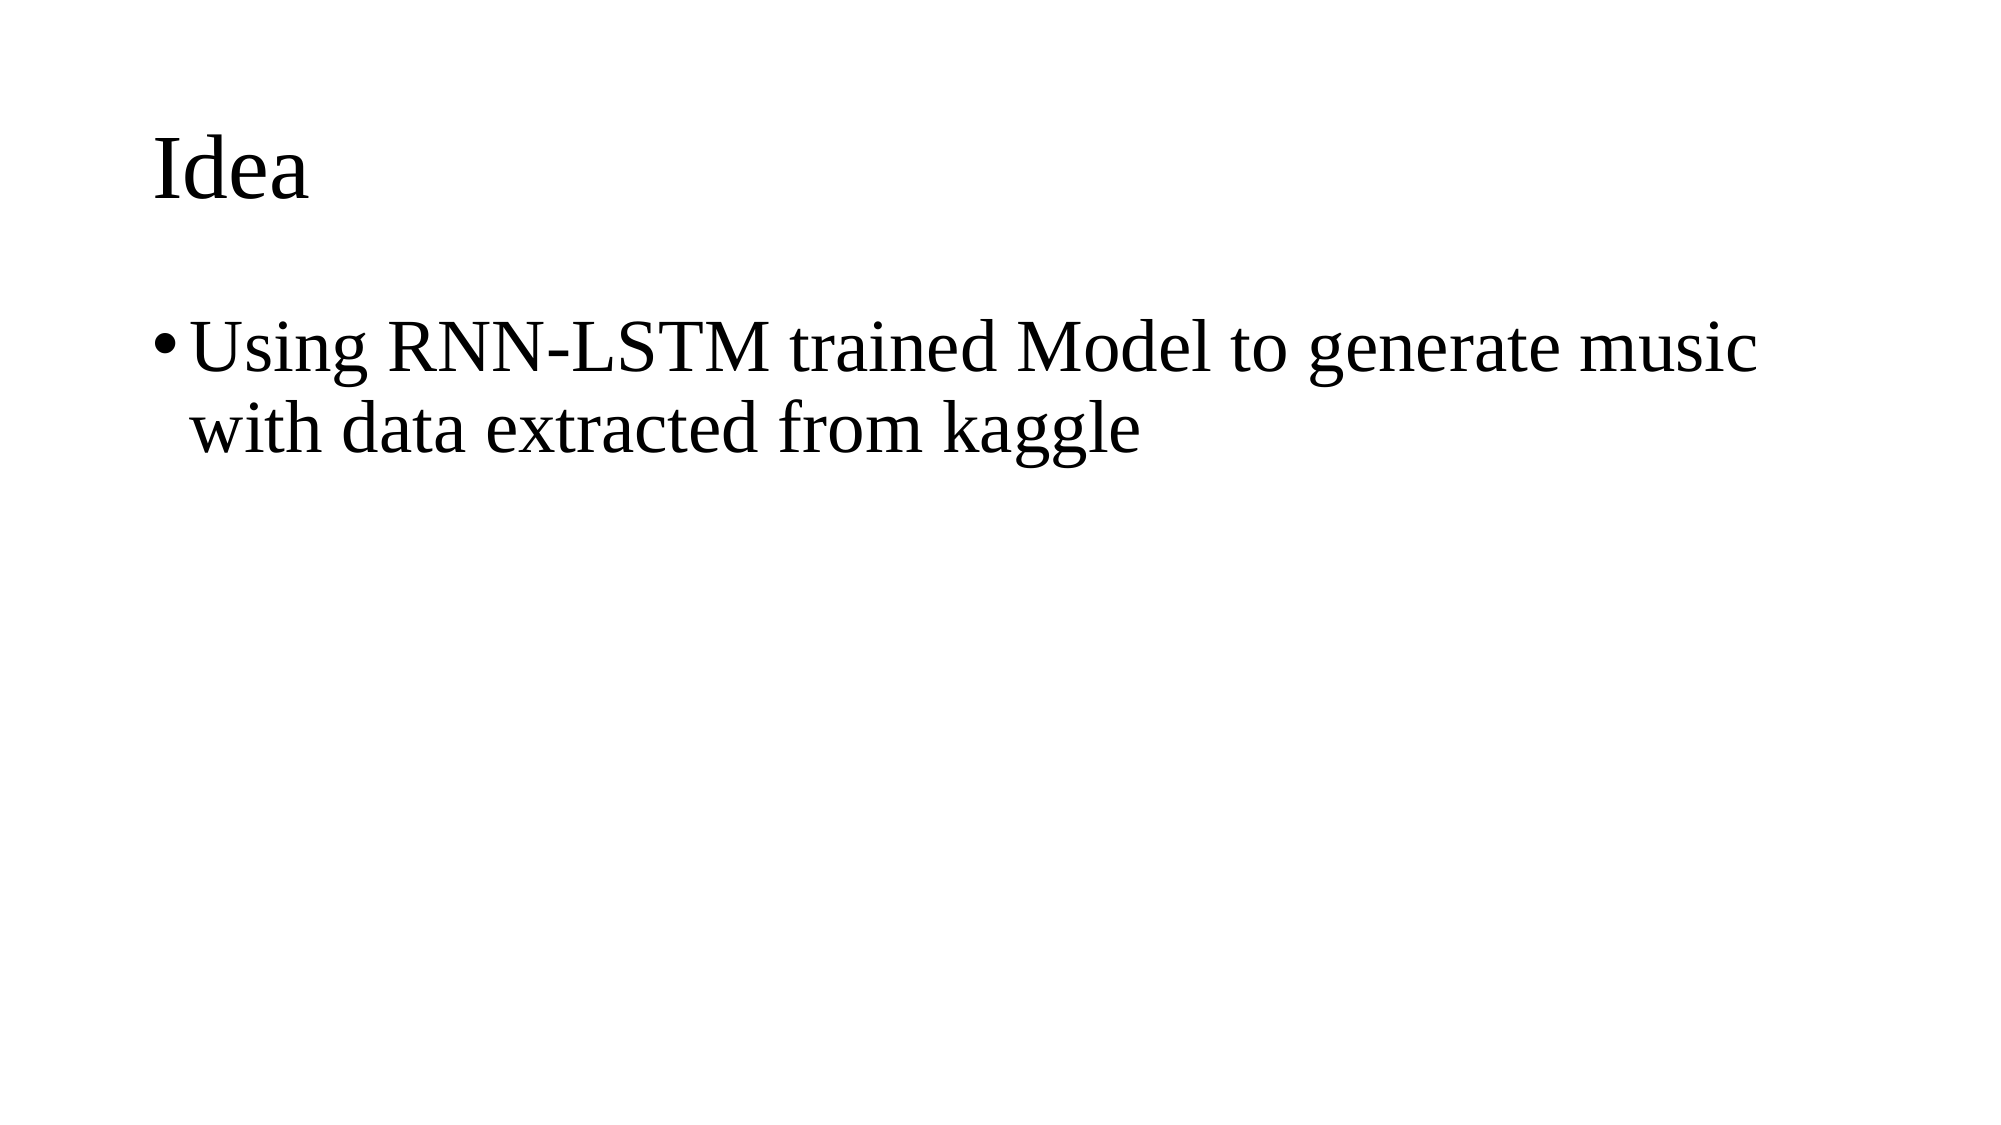

# Idea
Using RNN-LSTM trained Model to generate music with data extracted from kaggle